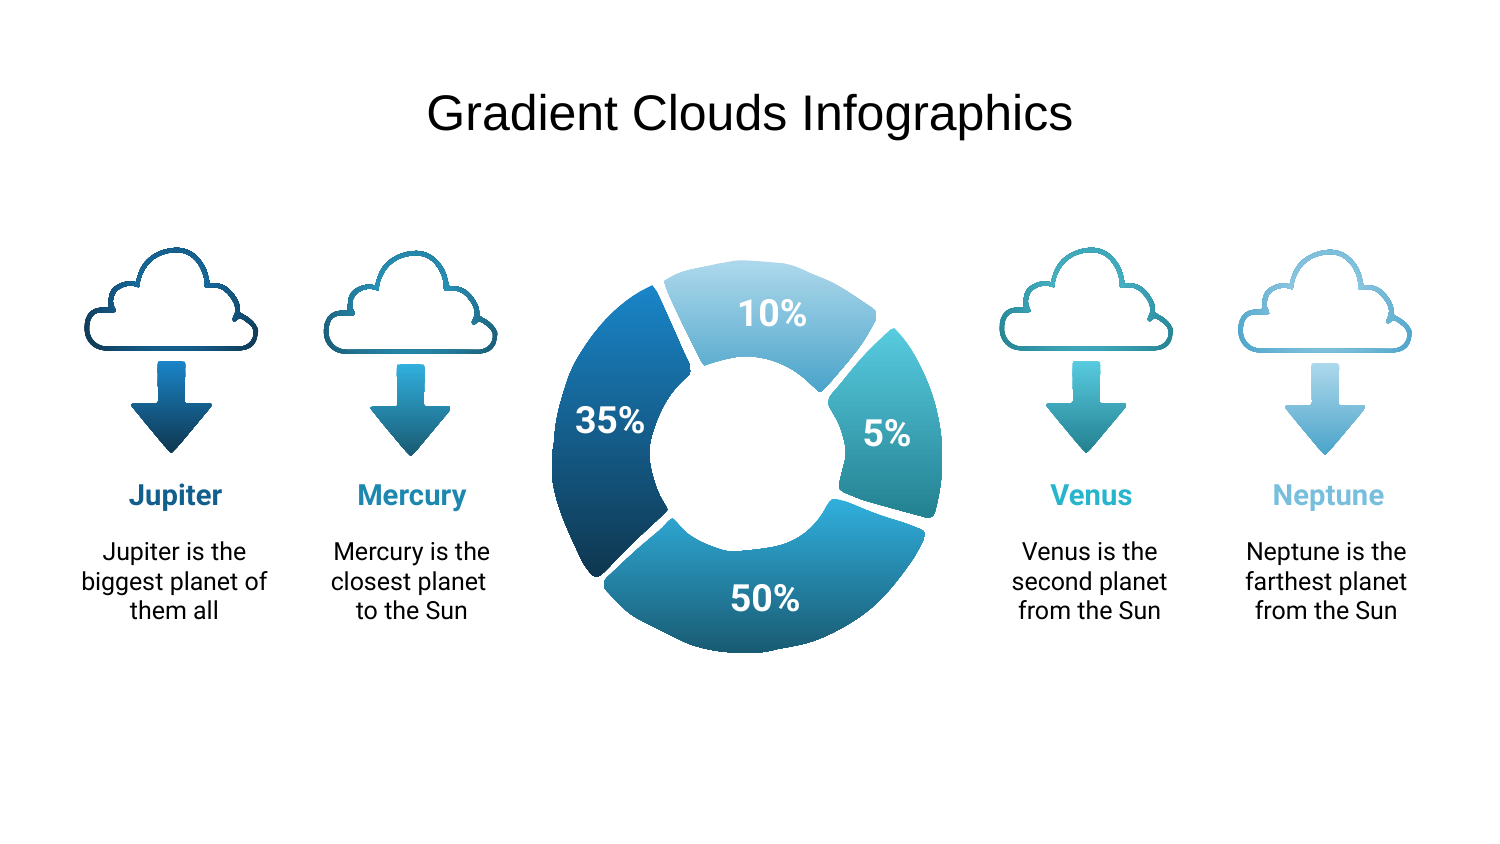

# Gradient Clouds Infographics

10%

35%
5%
Jupiter
Mercury
Venus
Neptune

Jupiter is the biggest planet of them all
Mercury is the closest planet
to the Sun
Venus is the second planet from the Sun
Neptune is the farthest planet from the Sun
50%